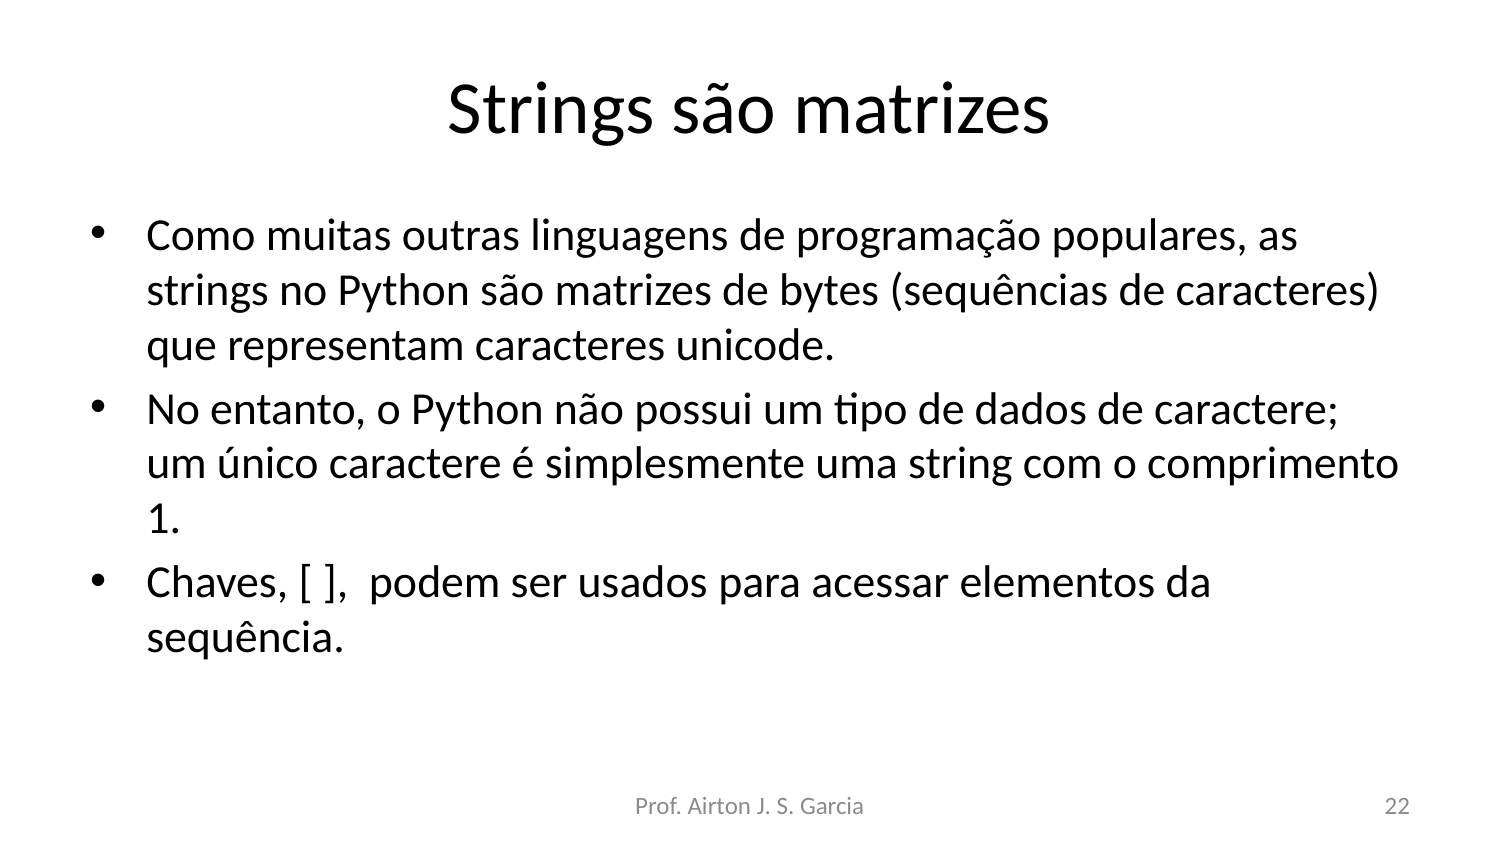

# Strings são matrizes
Como muitas outras linguagens de programação populares, as strings no Python são matrizes de bytes (sequências de caracteres) que representam caracteres unicode.
No entanto, o Python não possui um tipo de dados de caractere; um único caractere é simplesmente uma string com o comprimento 1.
Chaves, [ ],  podem ser usados ​​para acessar elementos da sequência.

Prof. Airton J. S. Garcia
22